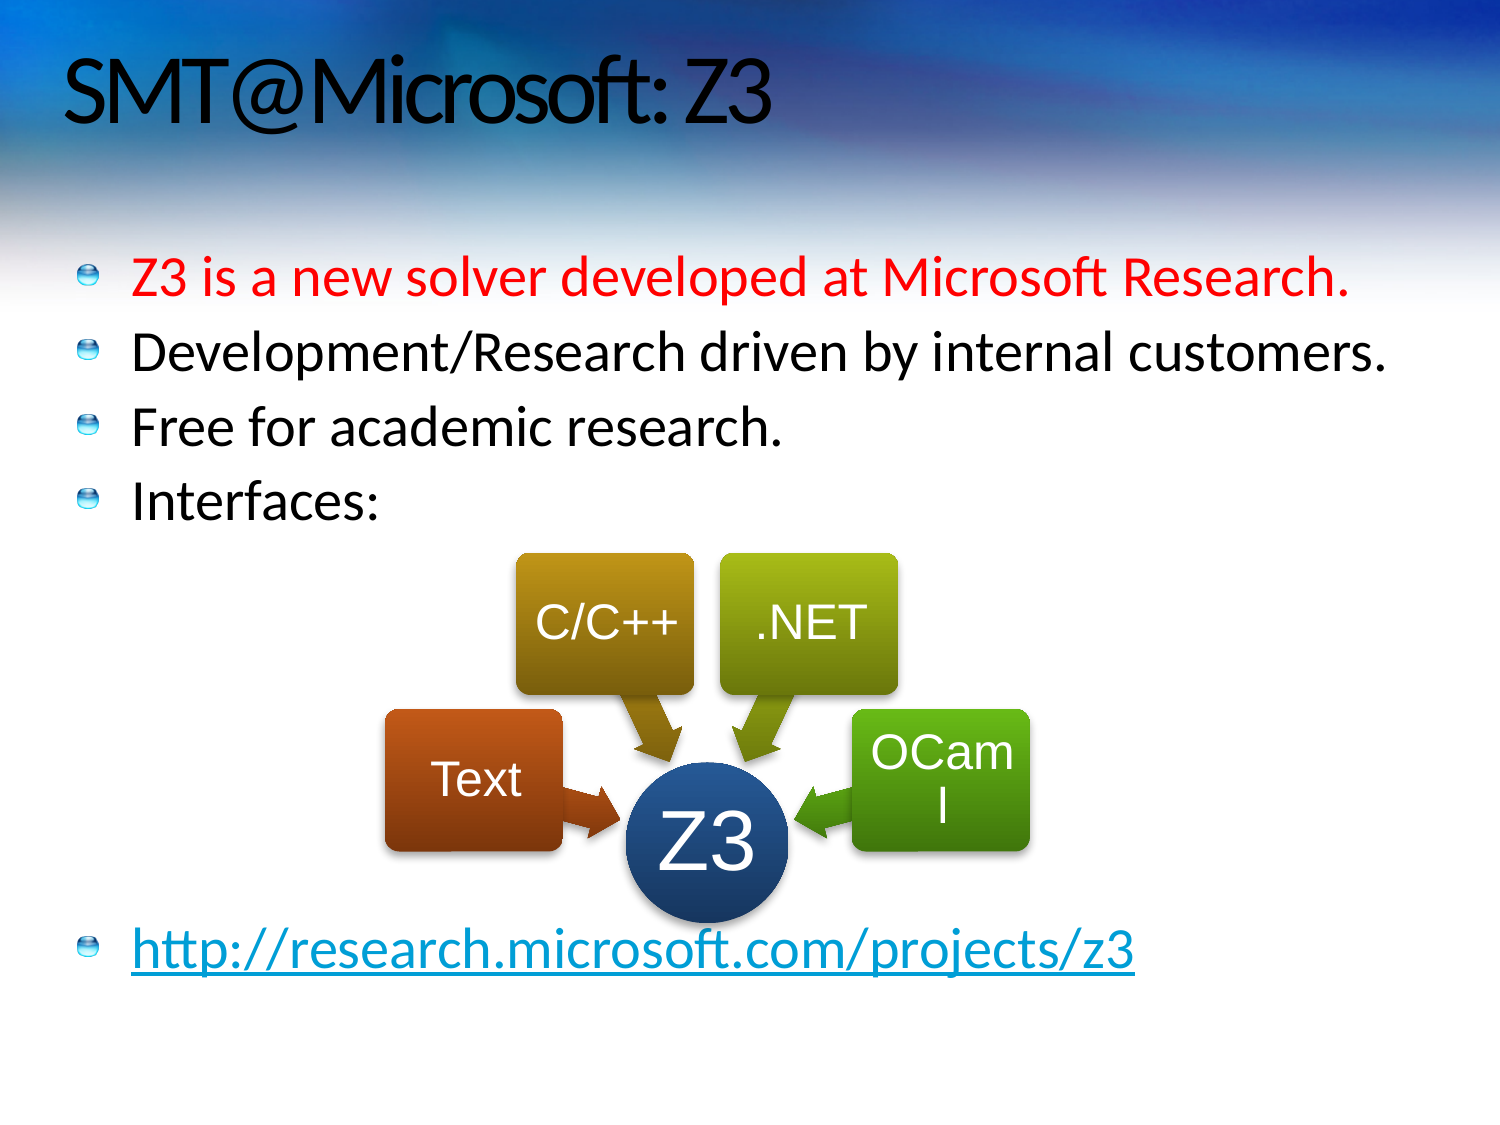

# SMT@Microsoft: Z3
Z3 is a new solver developed at Microsoft Research.
Development/Research driven by internal customers.
Free for academic research.
Interfaces:

http://research.microsoft.com/projects/z3
Z3
Text
C/C++
.NET
OCaml